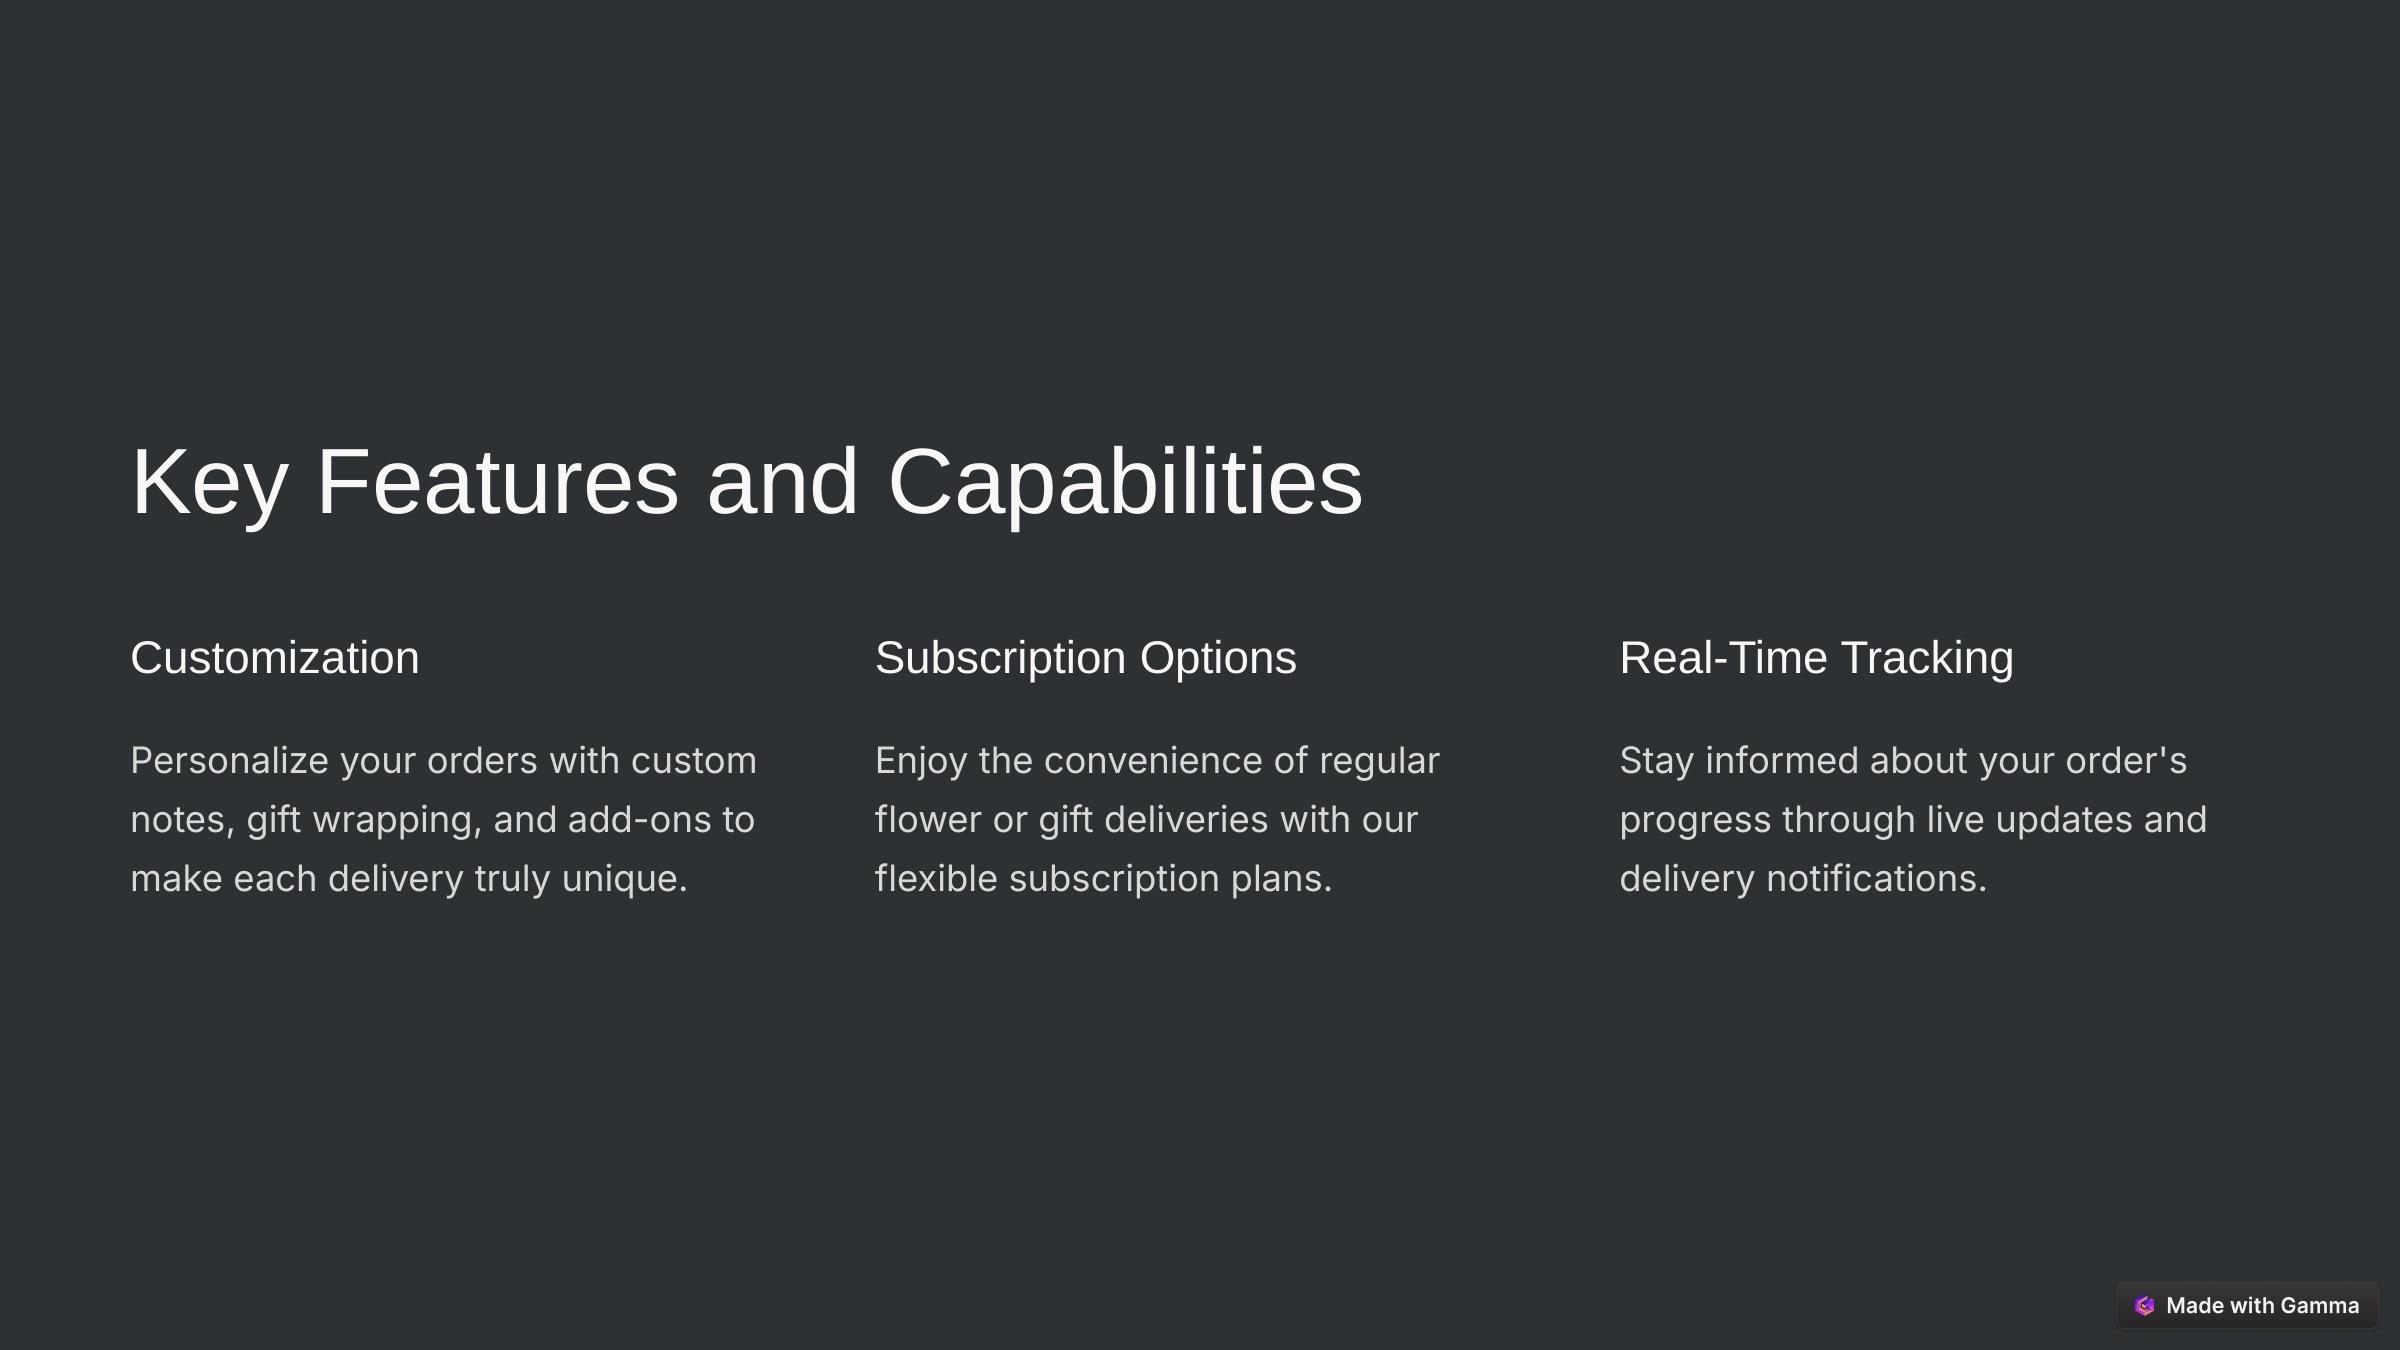

Key Features and Capabilities
Customization
Subscription Options
Real-Time Tracking
Personalize your orders with custom notes, gift wrapping, and add-ons to make each delivery truly unique.
Enjoy the convenience of regular flower or gift deliveries with our flexible subscription plans.
Stay informed about your order's progress through live updates and delivery notifications.